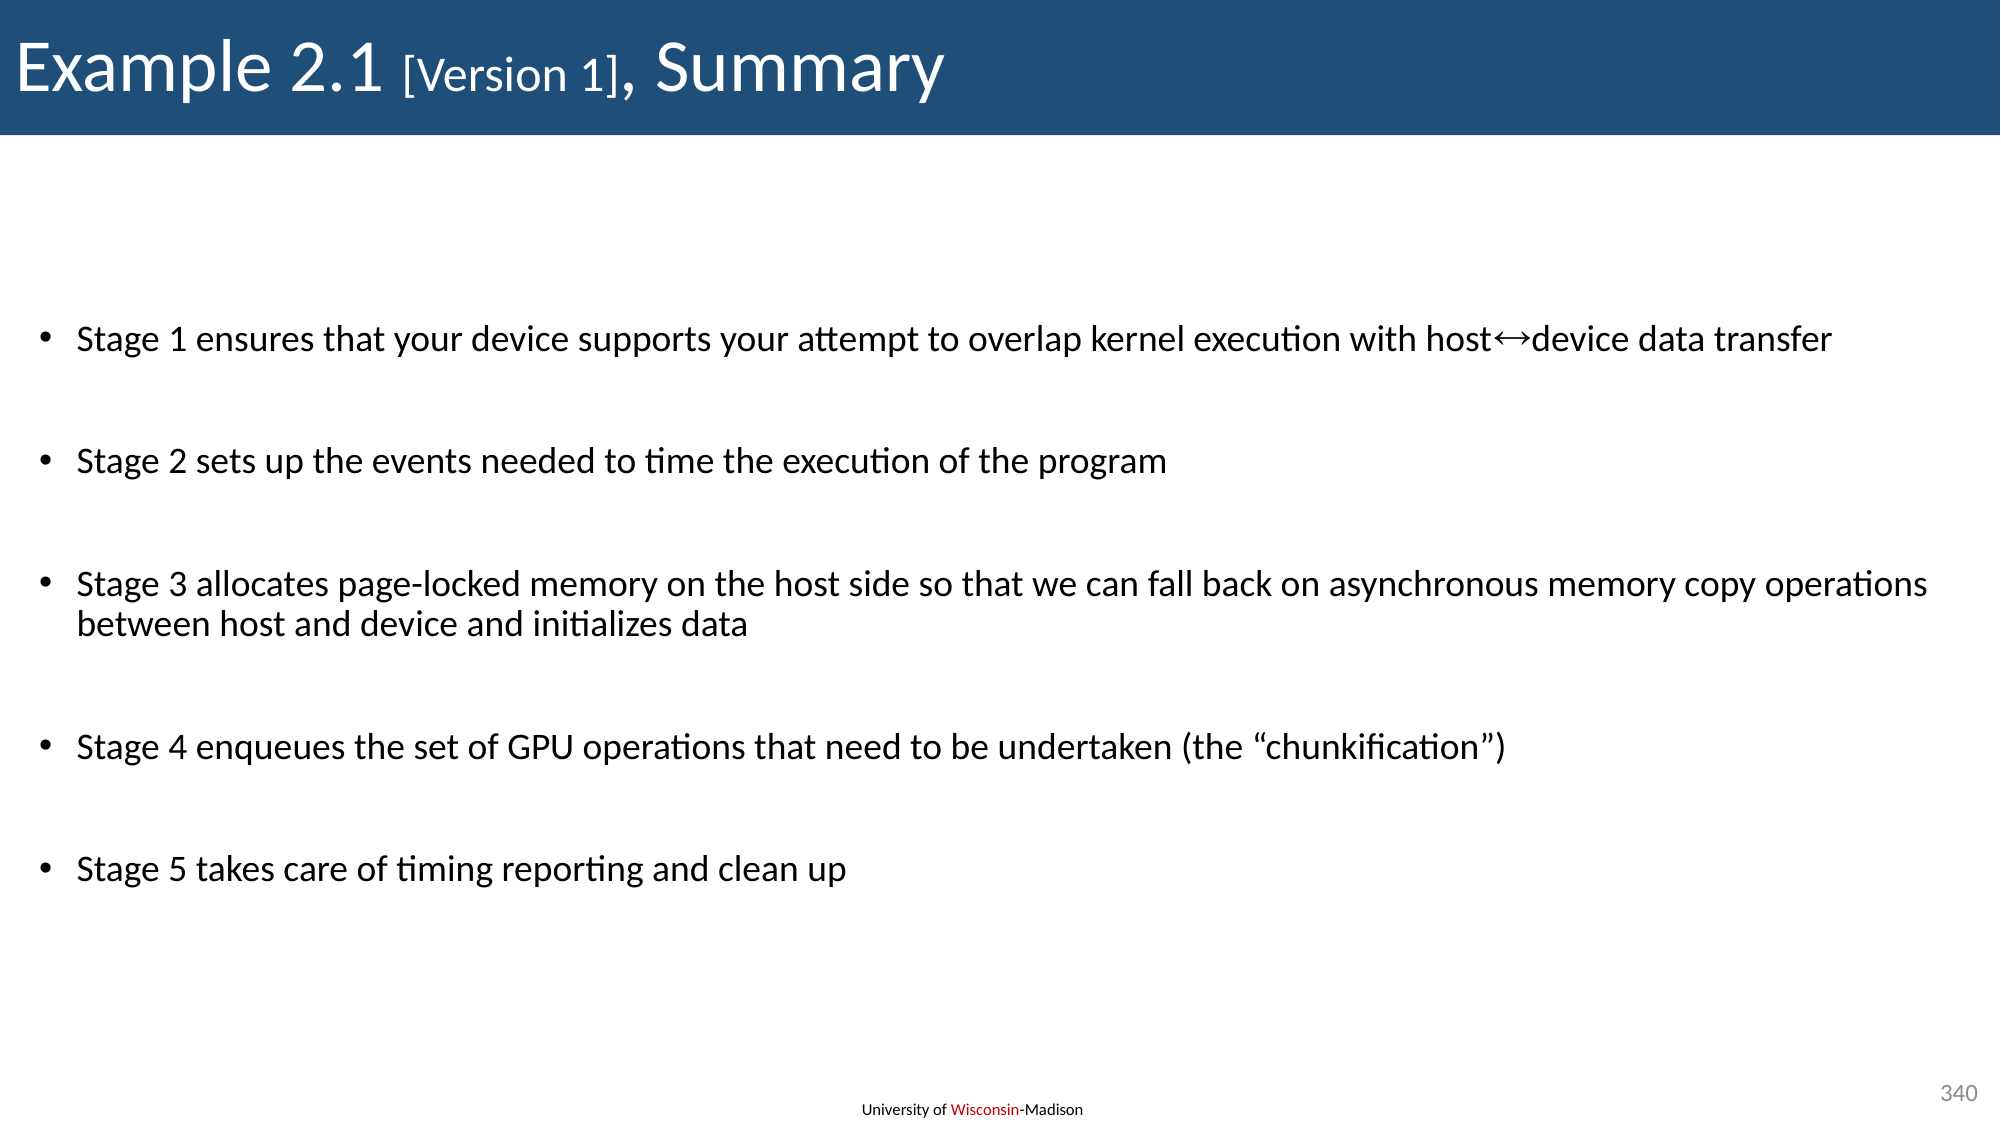

# Example 2.1 [Version 1], Summary

Stage 1 ensures that your device supports your attempt to overlap kernel execution with host↔device data transfer

Stage 2 sets up the events needed to time the execution of the program

Stage 3 allocates page-locked memory on the host side so that we can fall back on asynchronous memory copy operations between host and device and initializes data

Stage 4 enqueues the set of GPU operations that need to be undertaken (the “chunkification”)

Stage 5 takes care of timing reporting and clean up
340